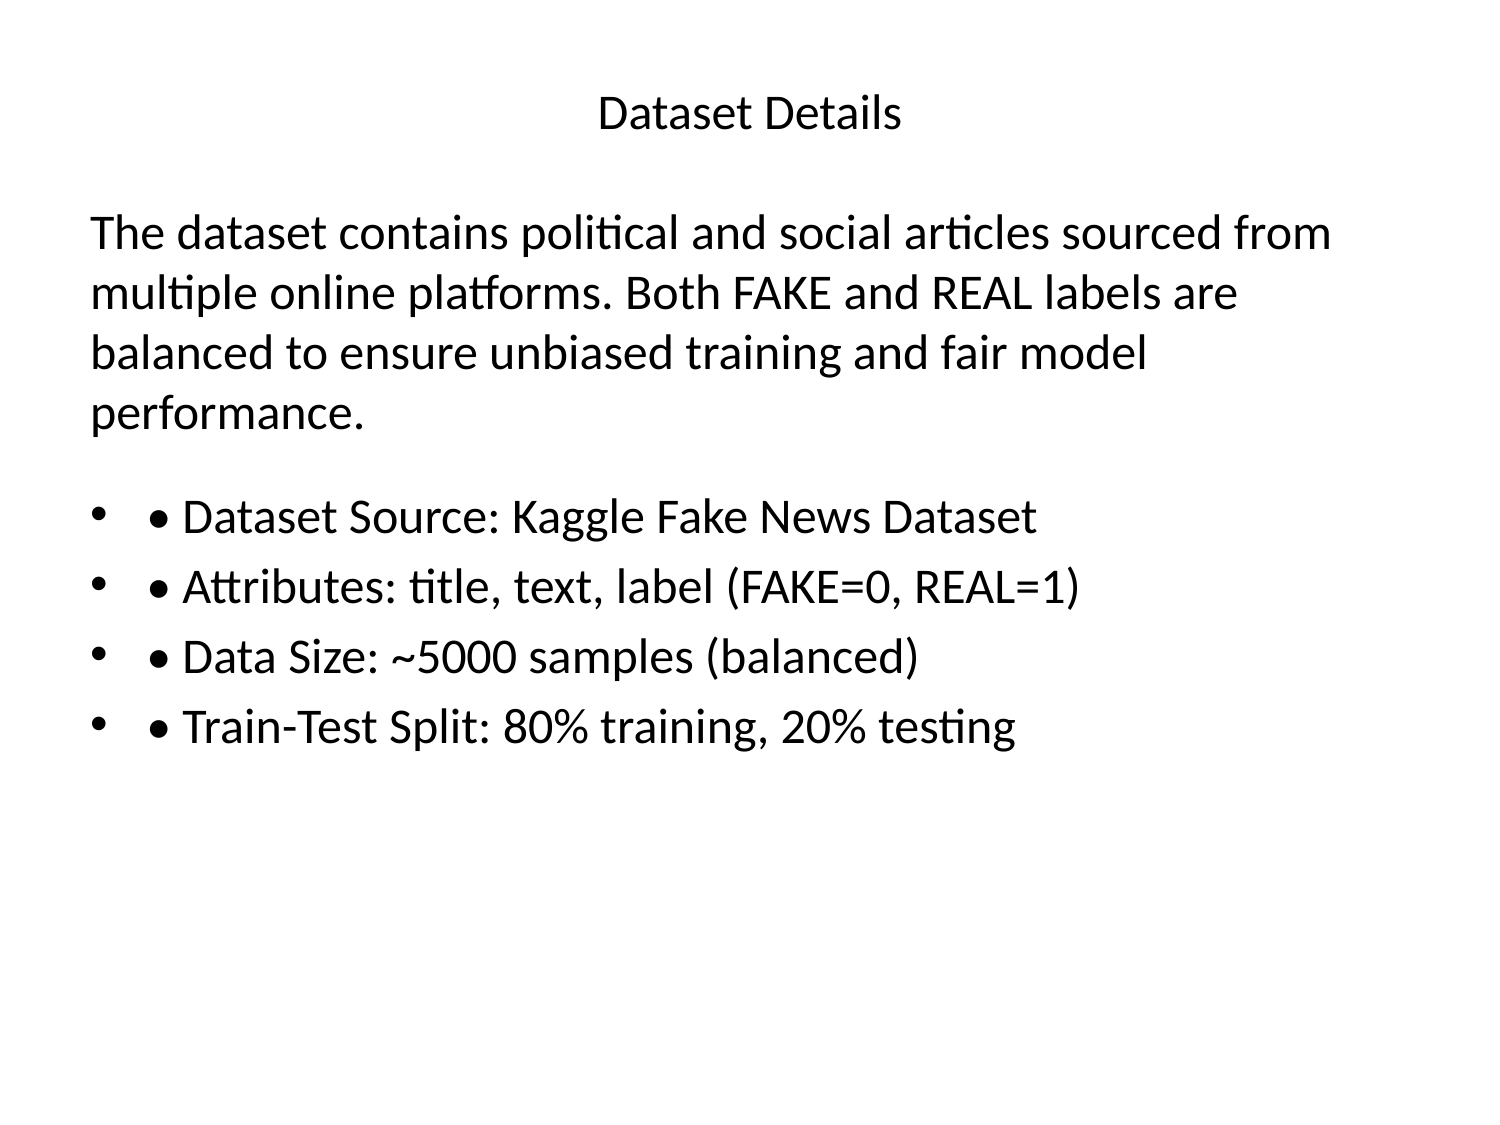

# Dataset Details

The dataset contains political and social articles sourced from multiple online platforms. Both FAKE and REAL labels are balanced to ensure unbiased training and fair model performance.
• Dataset Source: Kaggle Fake News Dataset
• Attributes: title, text, label (FAKE=0, REAL=1)
• Data Size: ~5000 samples (balanced)
• Train-Test Split: 80% training, 20% testing